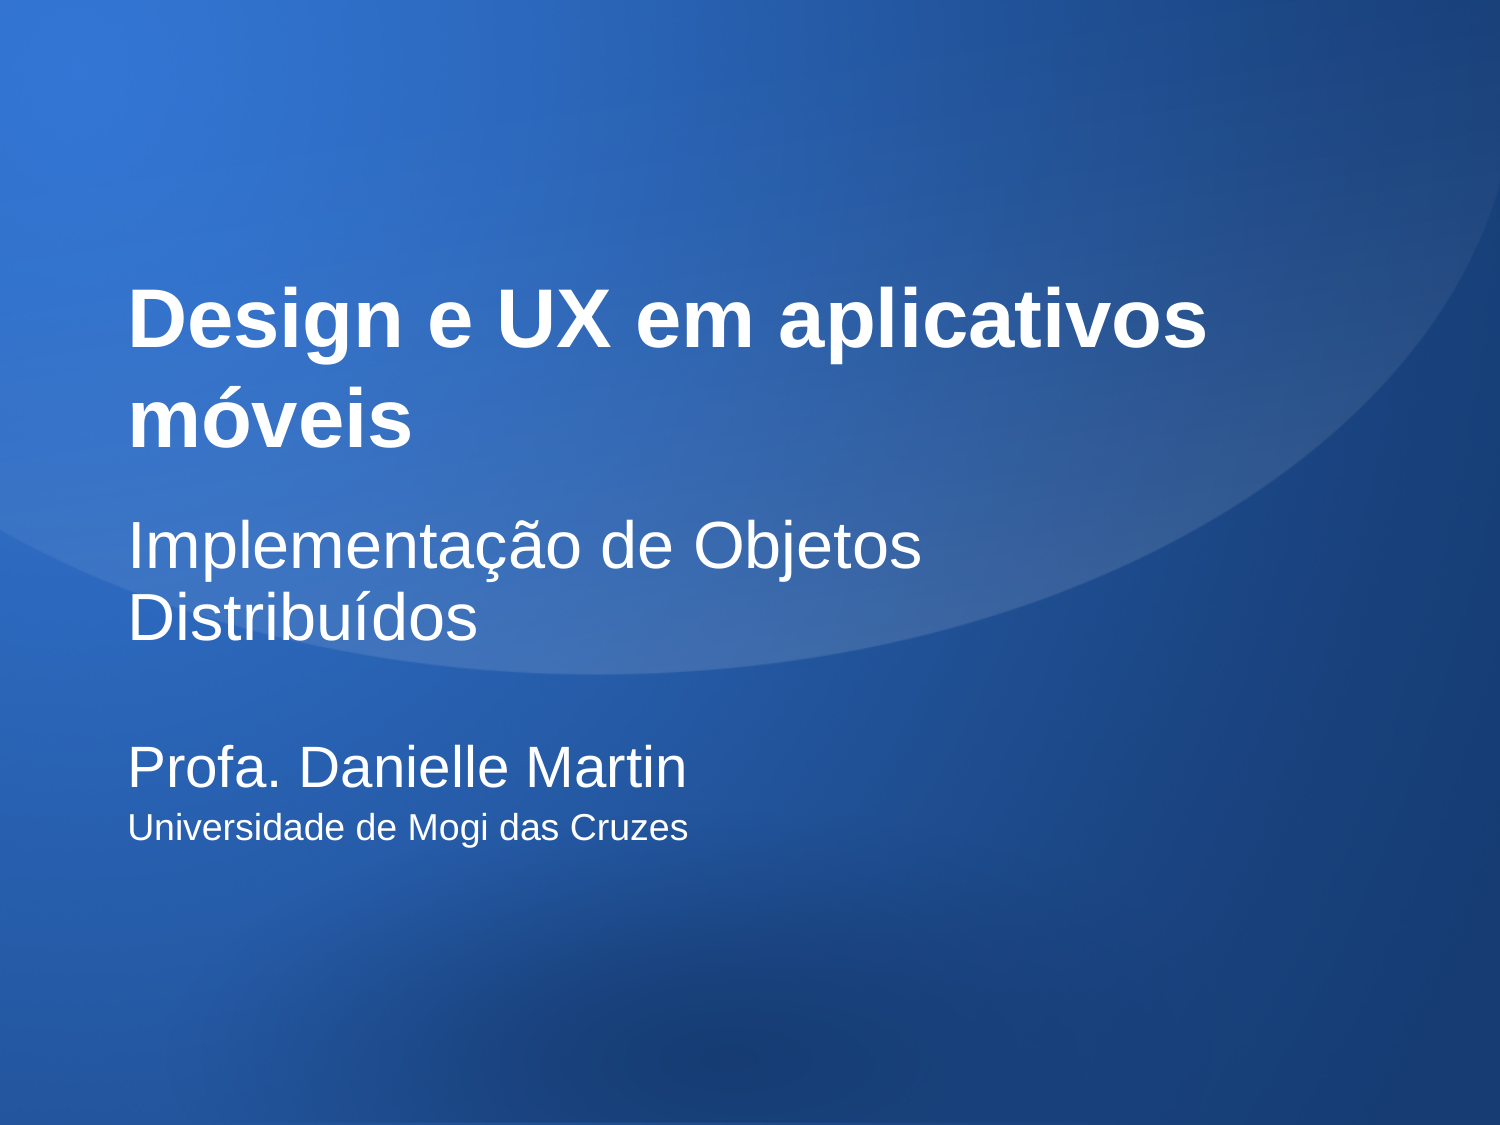

# Design e UX em aplicativos móveis
Implementação de Objetos Distribuídos
Profa. Danielle Martin
Universidade de Mogi das Cruzes